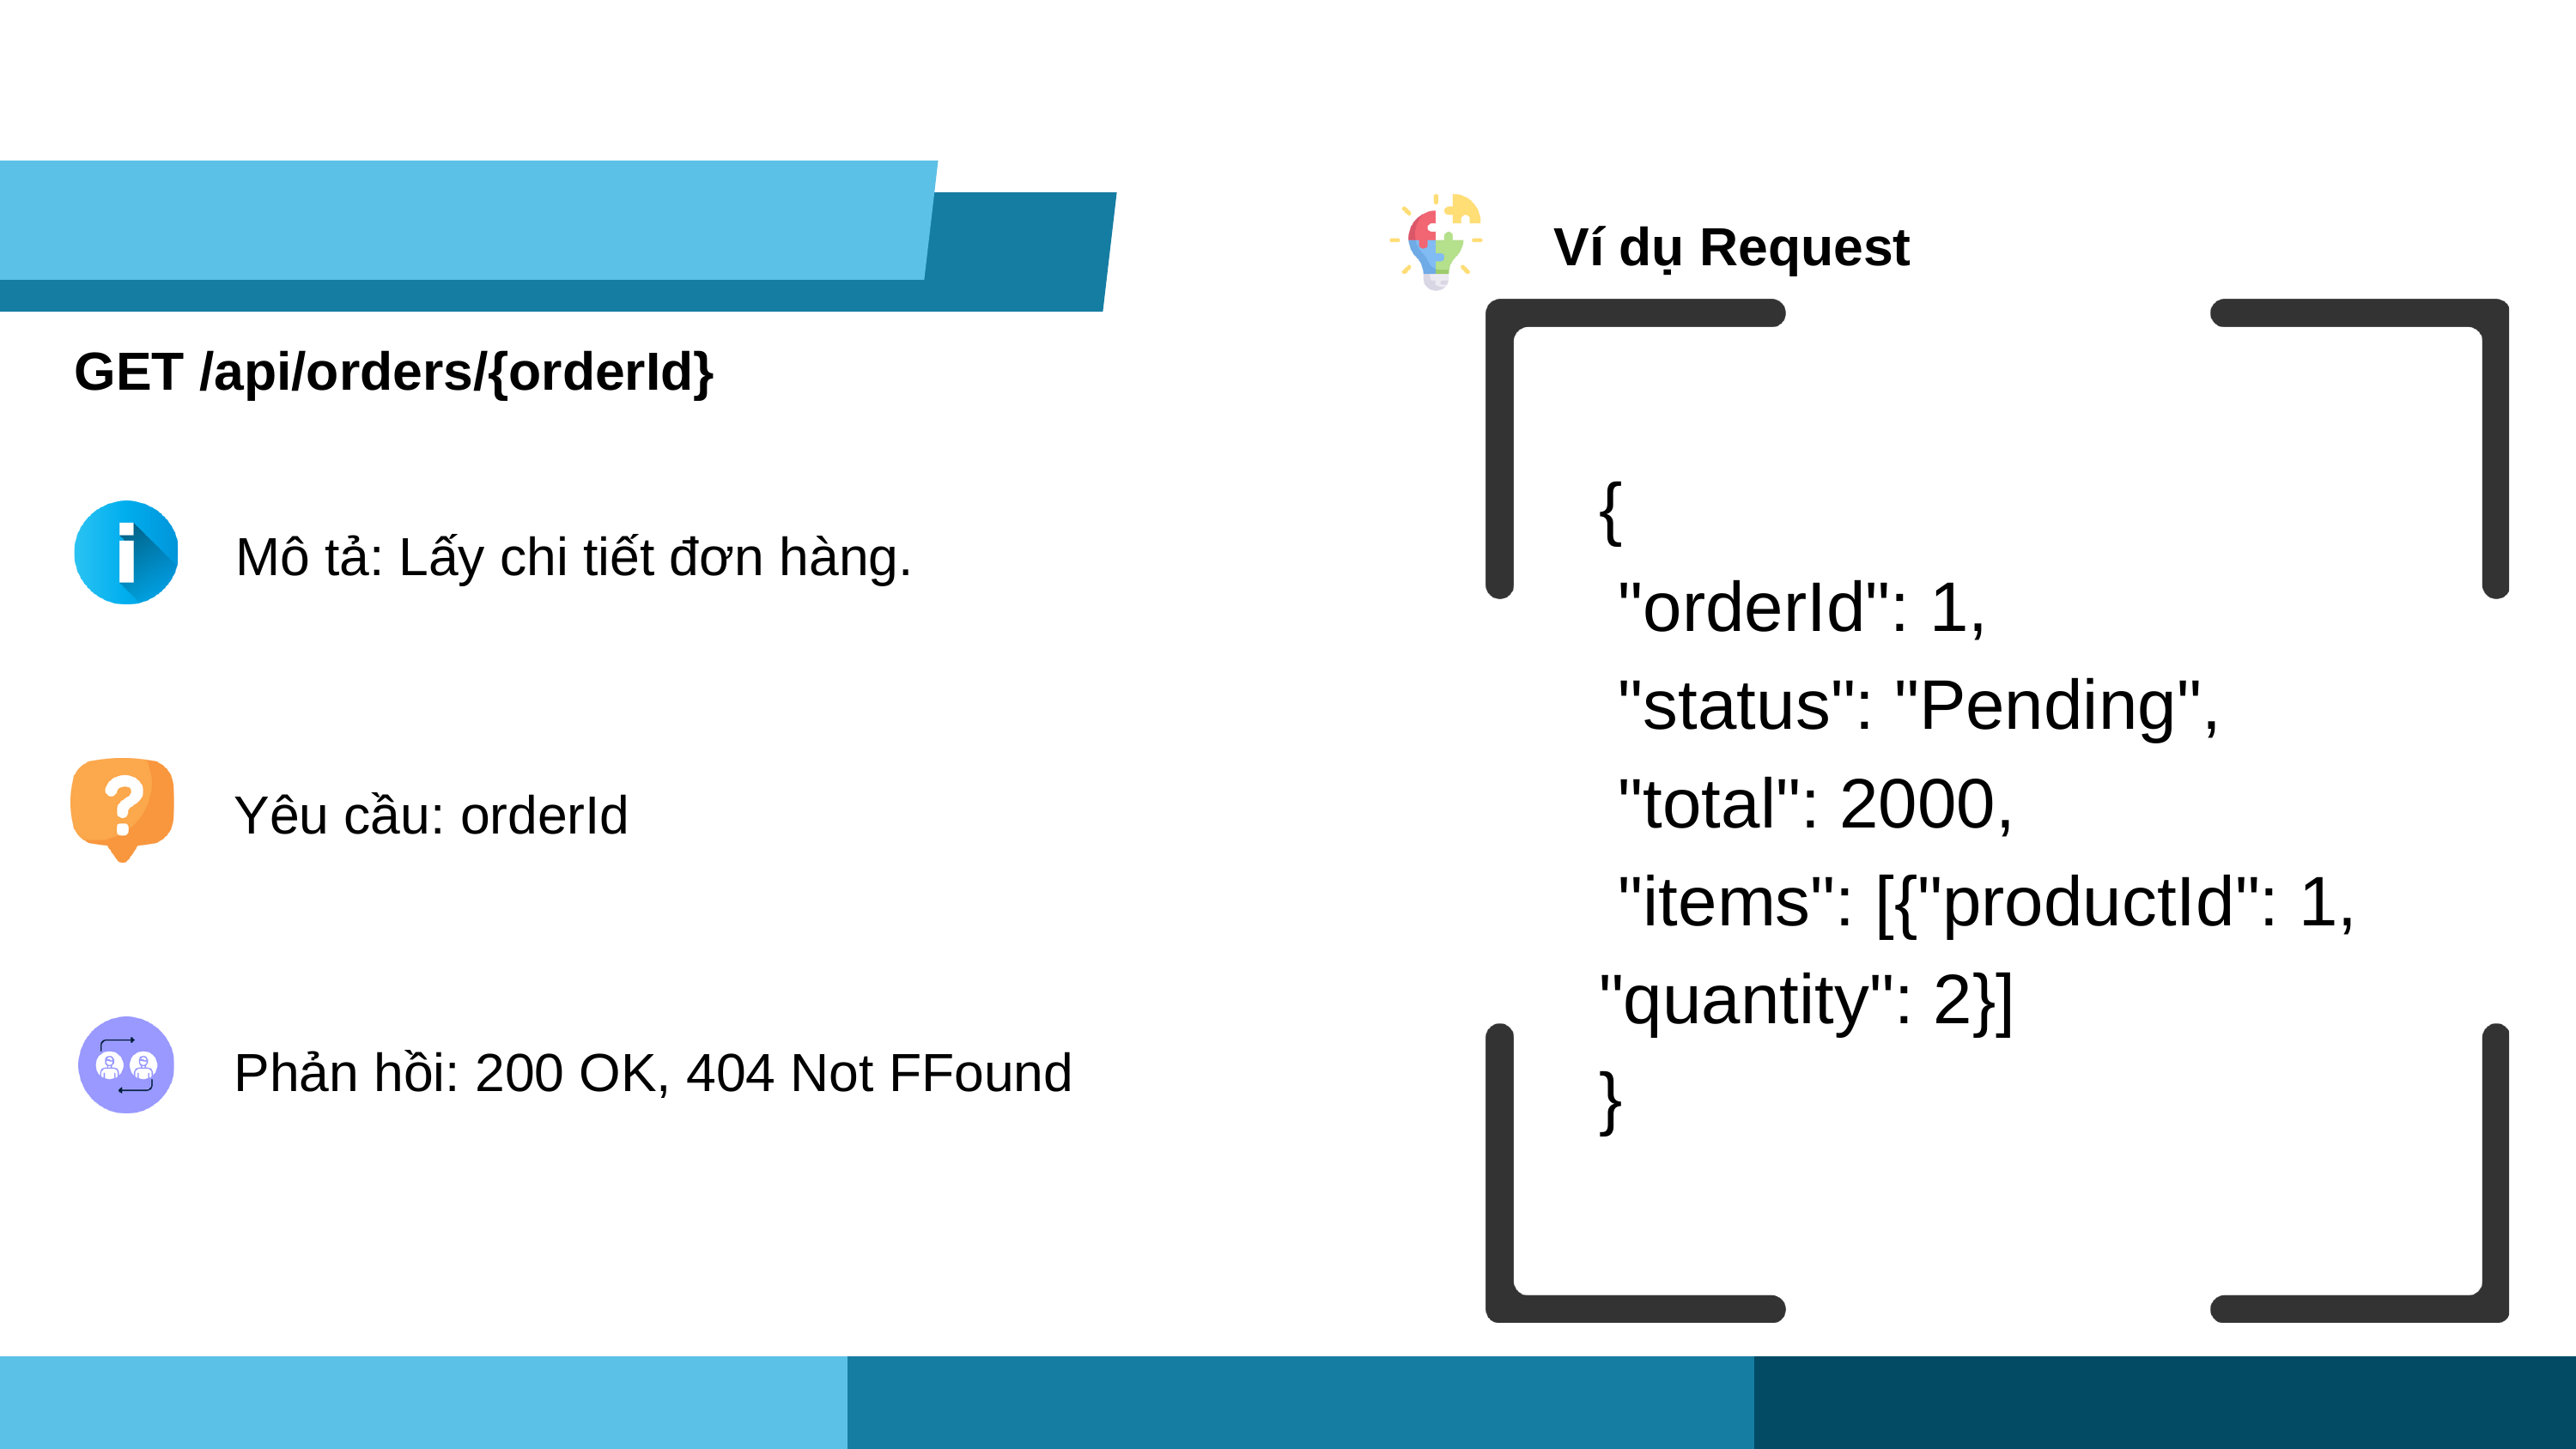

Ví dụ Request

GET /api/orders/{orderId}
{
 "orderId": 1,
 "status": "Pending",
 "total": 2000,
 "items": [{"productId": 1, "quantity": 2}]
}

Mô tả: Lấy chi tiết đơn hàng.
{
  "name": "Smartwatch Updated",
  "price": 180,
  "description": "Đồng hồ thông minh thế hệ mới"
}

Yêu cầu: orderId

Phản hồi: 200 OK, 404 Not FFound